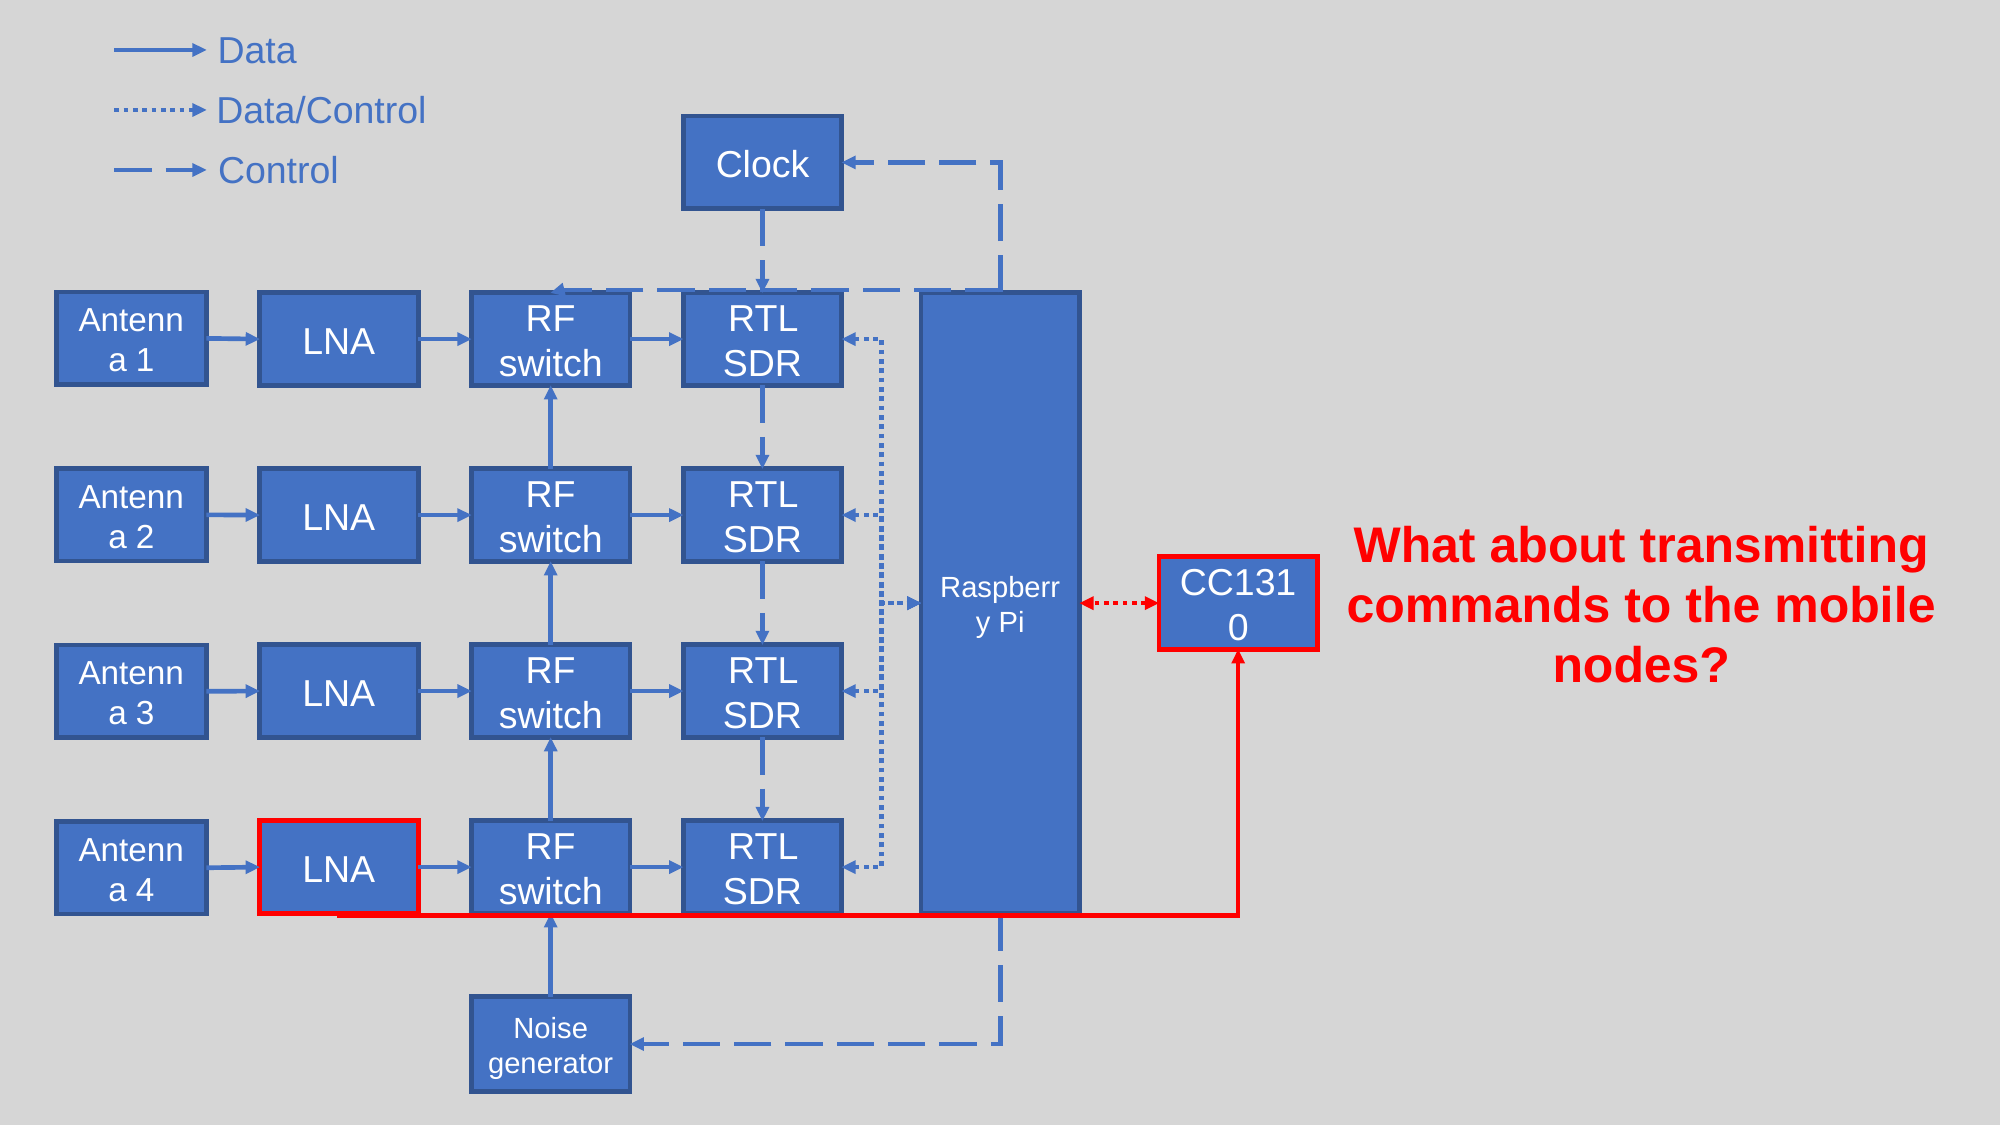

Data
Data/Control
Clock
Control
Antenna 1
Raspberry Pi
LNA
RF switch
RTL SDR
Antenna 2
LNA
RF switch
RTL SDR
What about transmitting commands to the mobile nodes?
CC1310
LNA
RF switch
RTL SDR
Antenna 3
LNA
RF switch
RTL SDR
Antenna 4
Noise generator